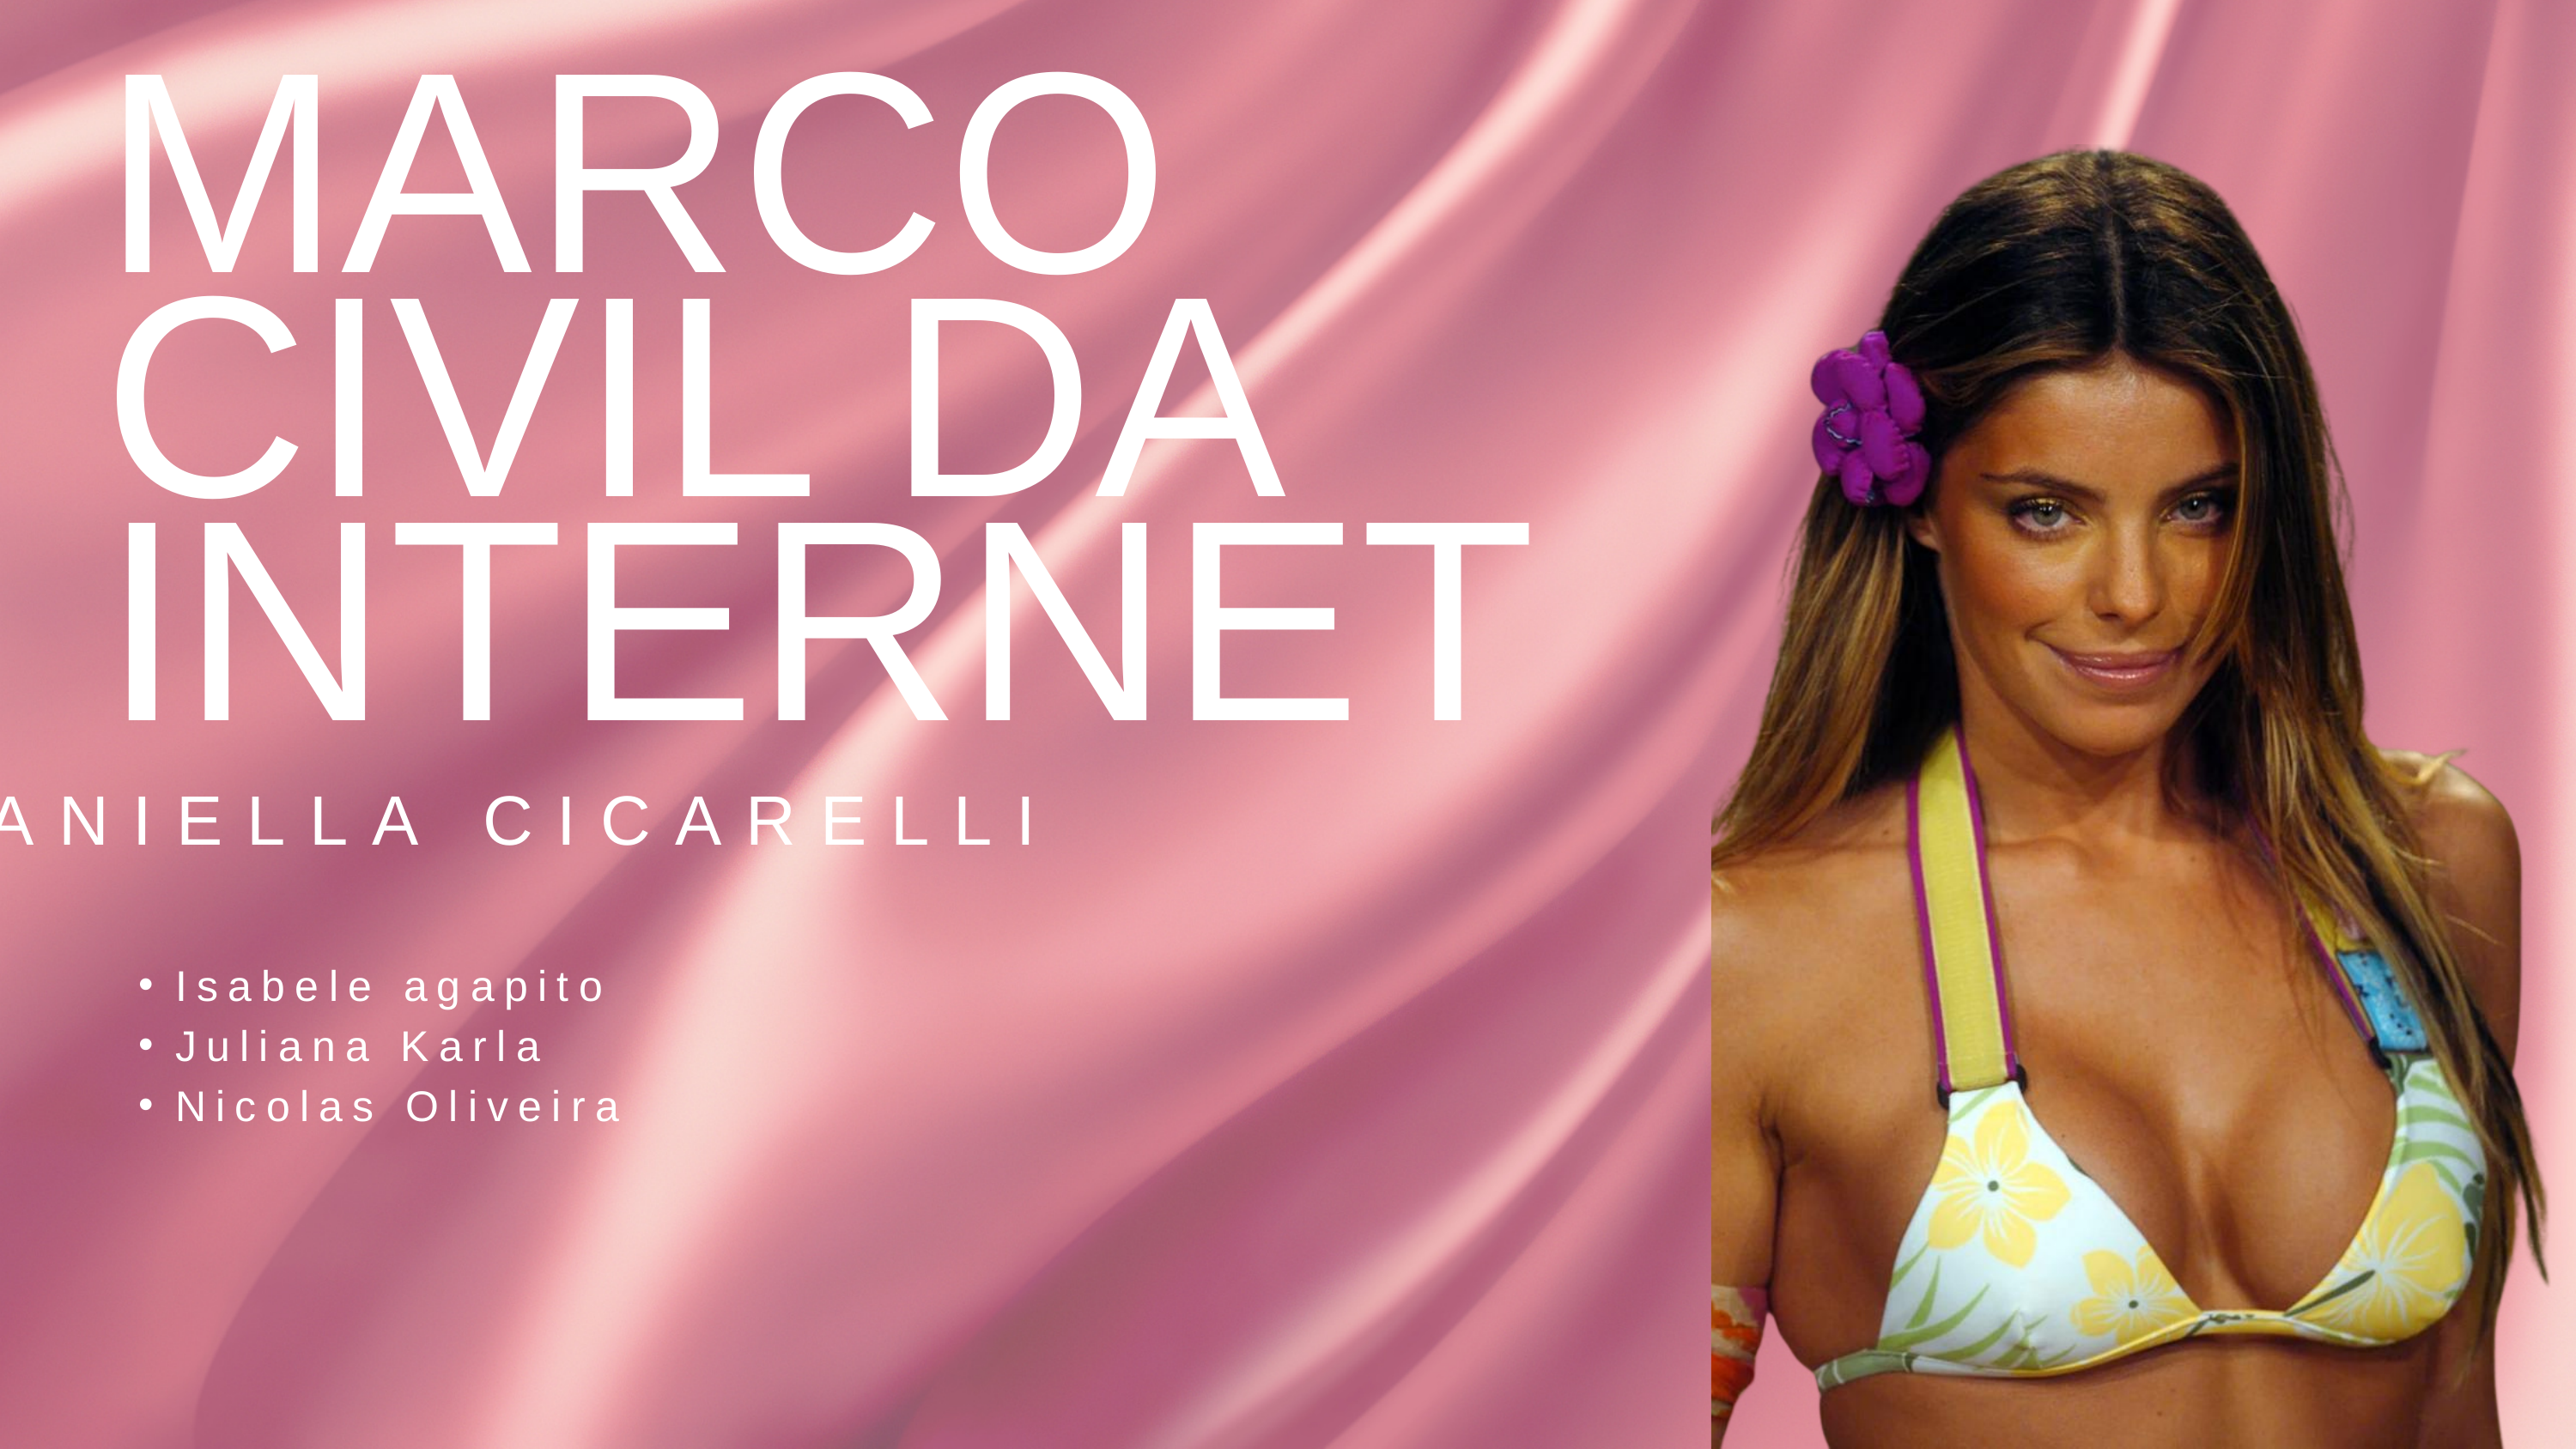

MARCO CIVIL DA INTERNET

-DANIELLA CICARELLI
Isabele agapito
Juliana Karla
Nicolas Oliveira